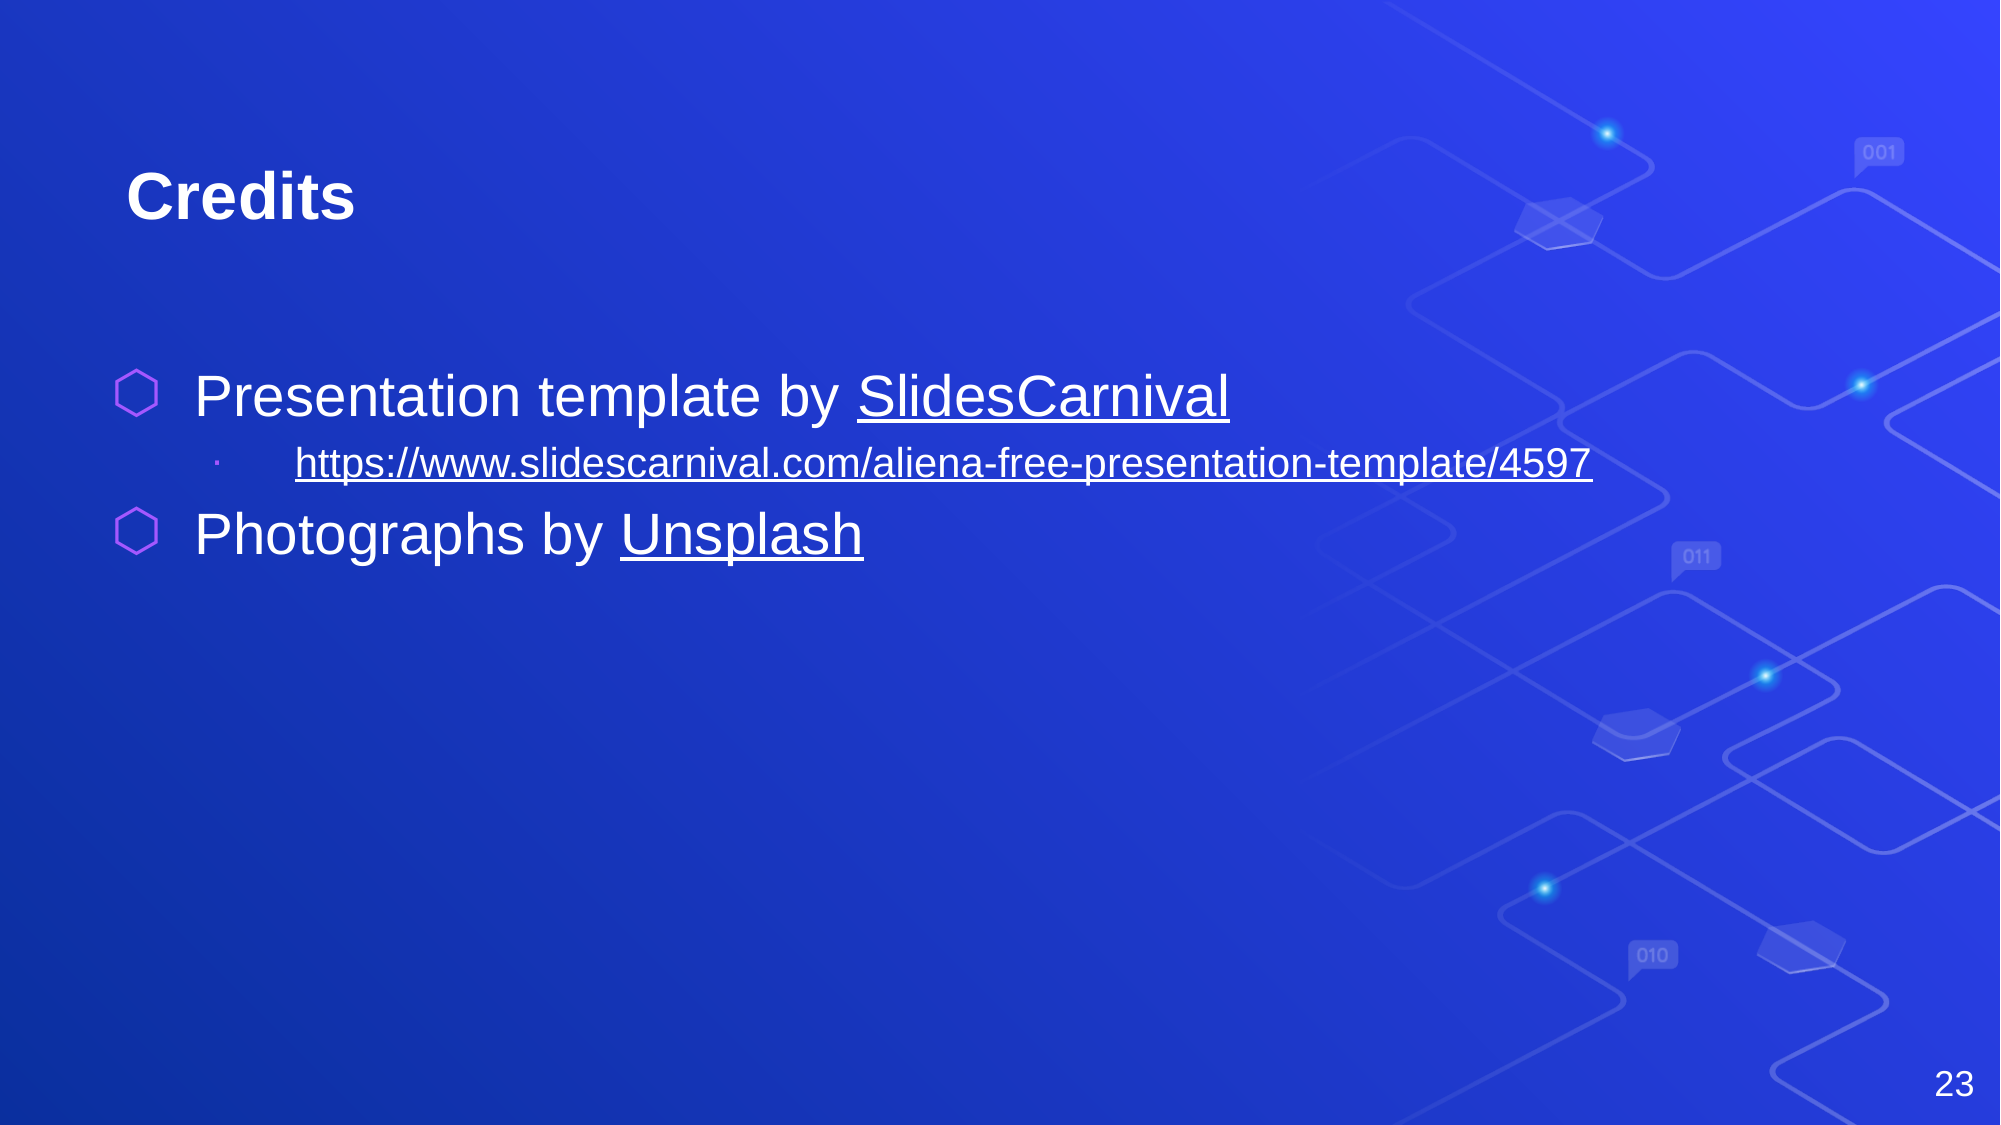

# Credits
Presentation template by SlidesCarnival
https://www.slidescarnival.com/aliena-free-presentation-template/4597
Photographs by Unsplash
23